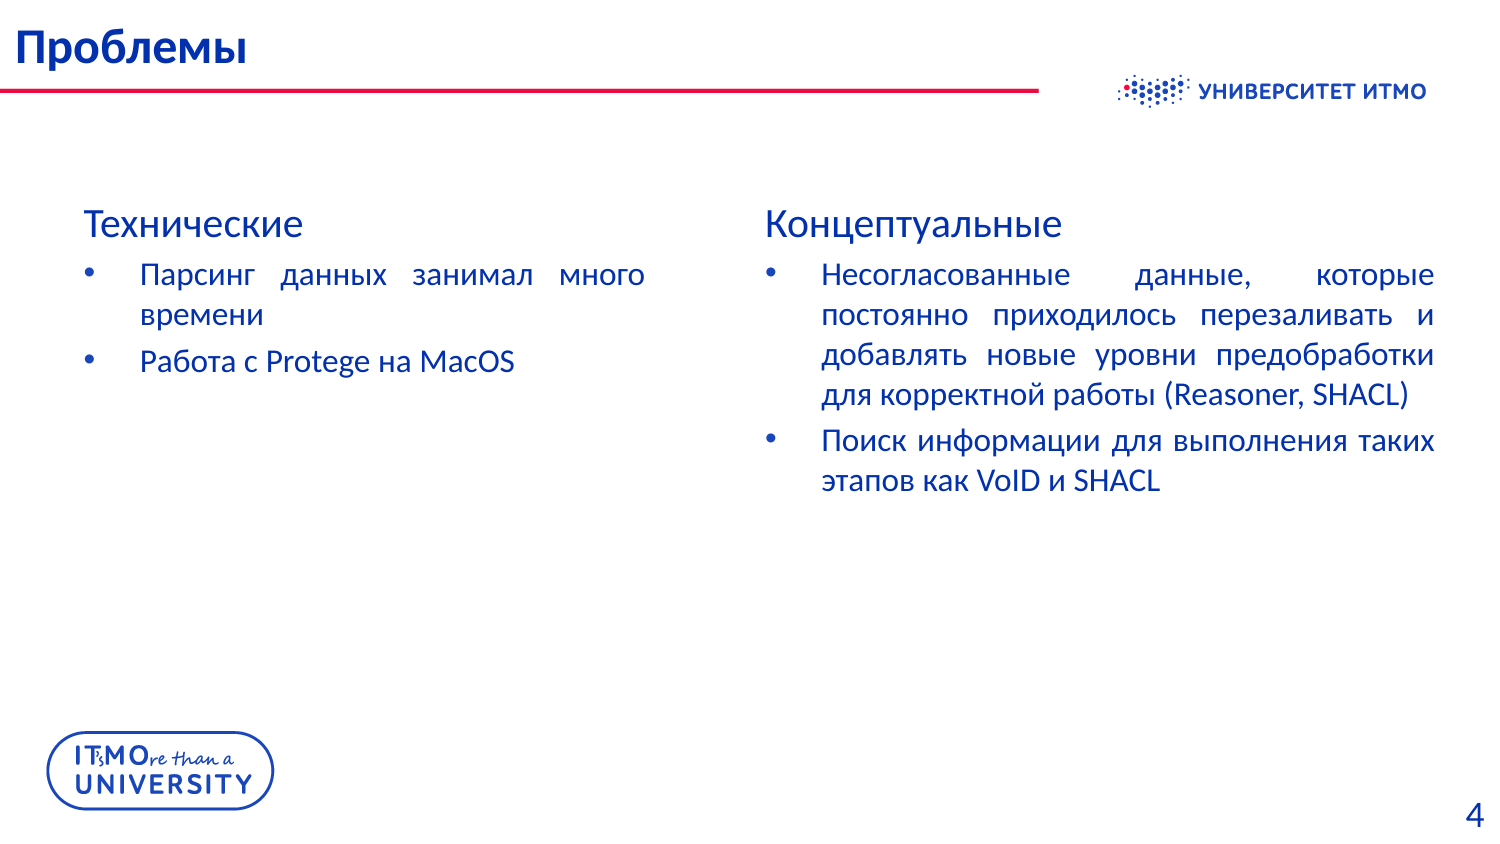

# Проблемы
Технические
Парсинг данных занимал много времени
Работа с Protege на MacOS
Концептуальные
Несогласованные данные, которые постоянно приходилось перезаливать и добавлять новые уровни предобработки для корректной работы (Reasoner, SHACL)
Поиск информации для выполнения таких этапов как VoID и SHACL
4